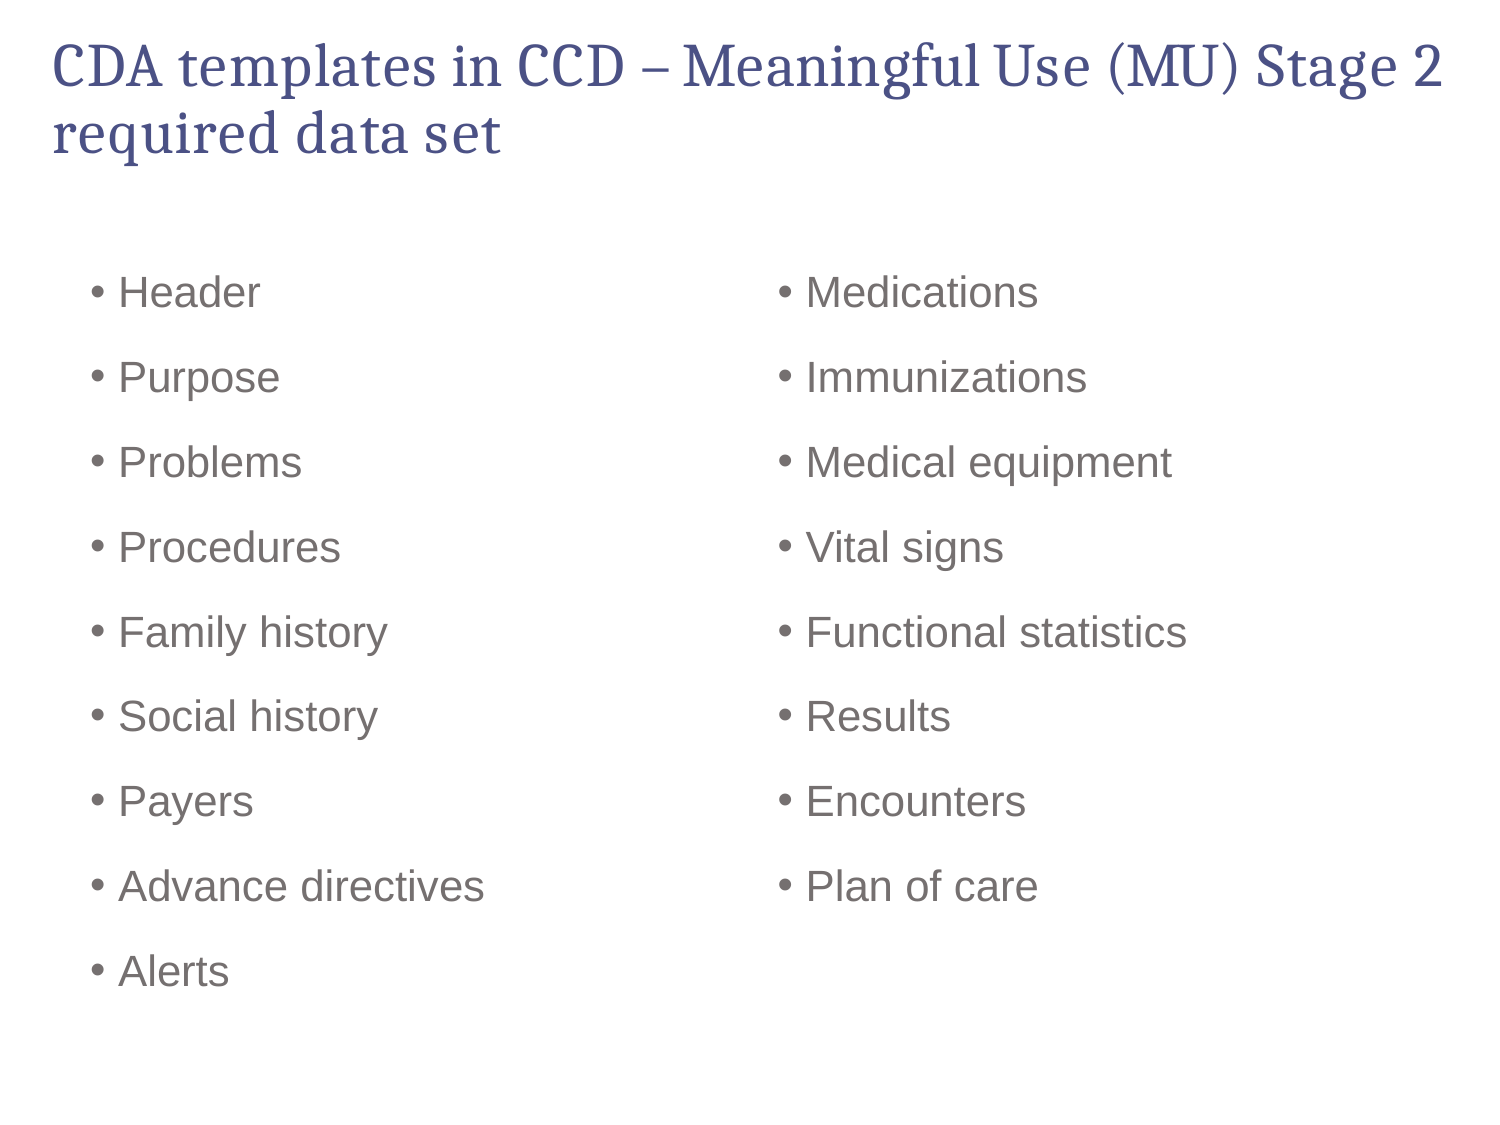

# CDA templates in CCD – Meaningful Use (MU) Stage 2 required data set
Header
Purpose
Problems
Procedures
Family history
Social history
Payers
Advance directives
Alerts
Medications
Immunizations
Medical equipment
Vital signs
Functional statistics
Results
Encounters
Plan of care